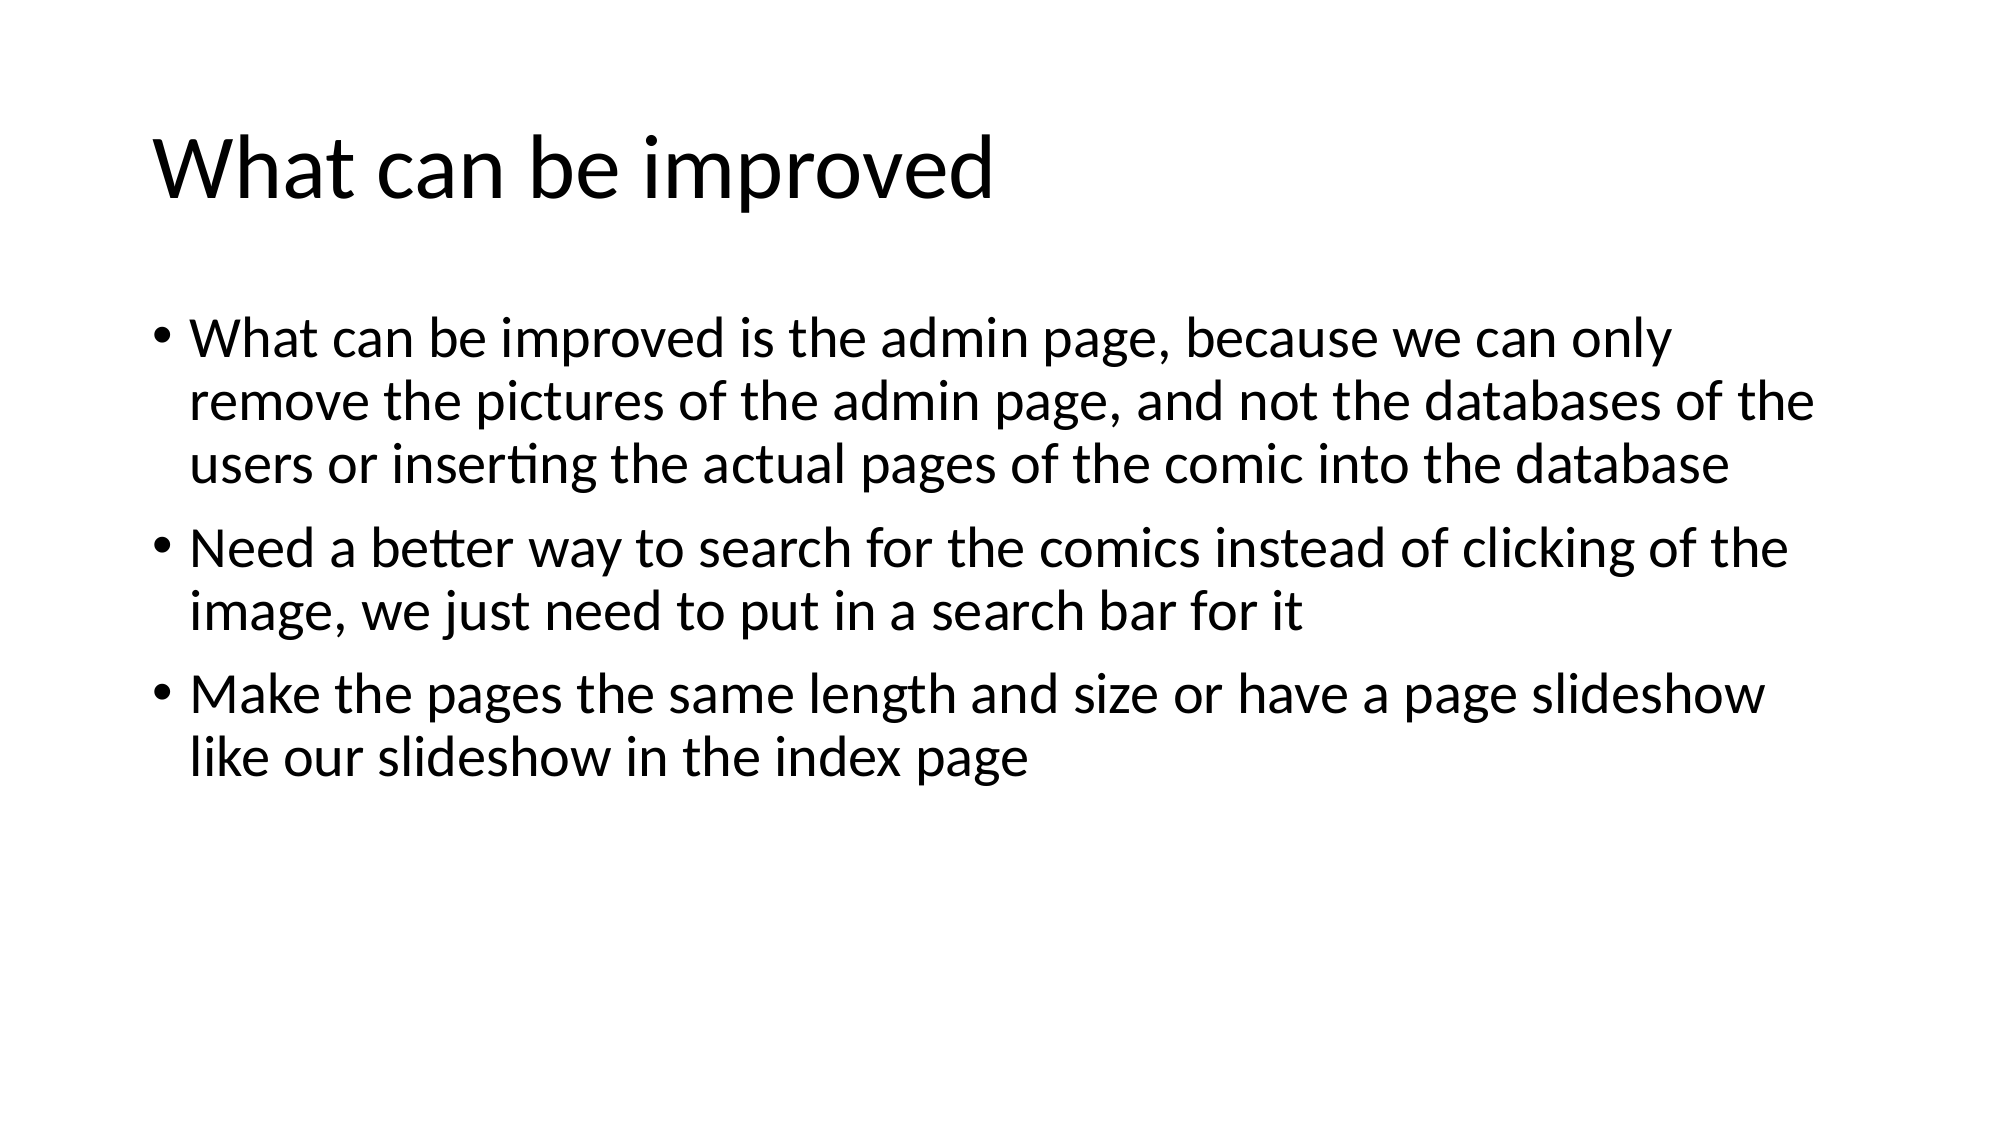

# What can be improved
What can be improved is the admin page, because we can only remove the pictures of the admin page, and not the databases of the users or inserting the actual pages of the comic into the database
Need a better way to search for the comics instead of clicking of the image, we just need to put in a search bar for it
Make the pages the same length and size or have a page slideshow like our slideshow in the index page